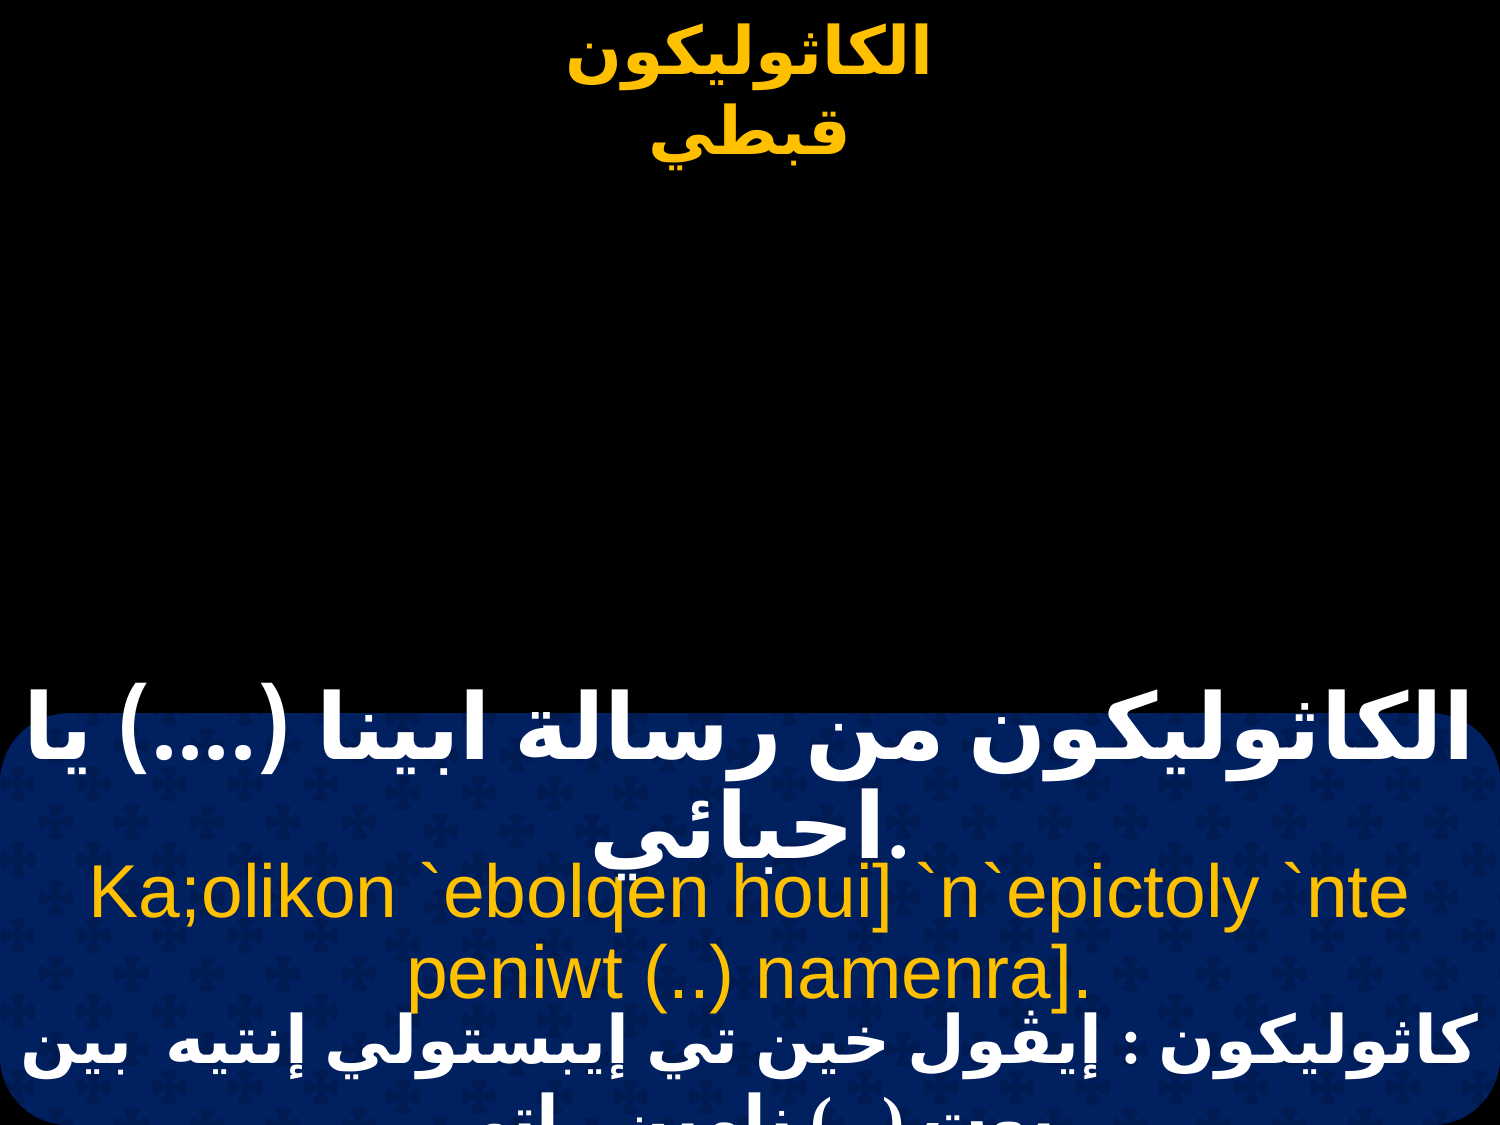

# الكاثوليكون قبطي
الكاثوليكون من رسالة ابينا (....) يا احبائي.
Ka;olikon `ebolqen houi] `n`epictoly `nte peniwt (..) namenra].
كاثوليكون : إيڤول خين تي إيبستولي إنتيه  بين يوت (...) نامين راتي